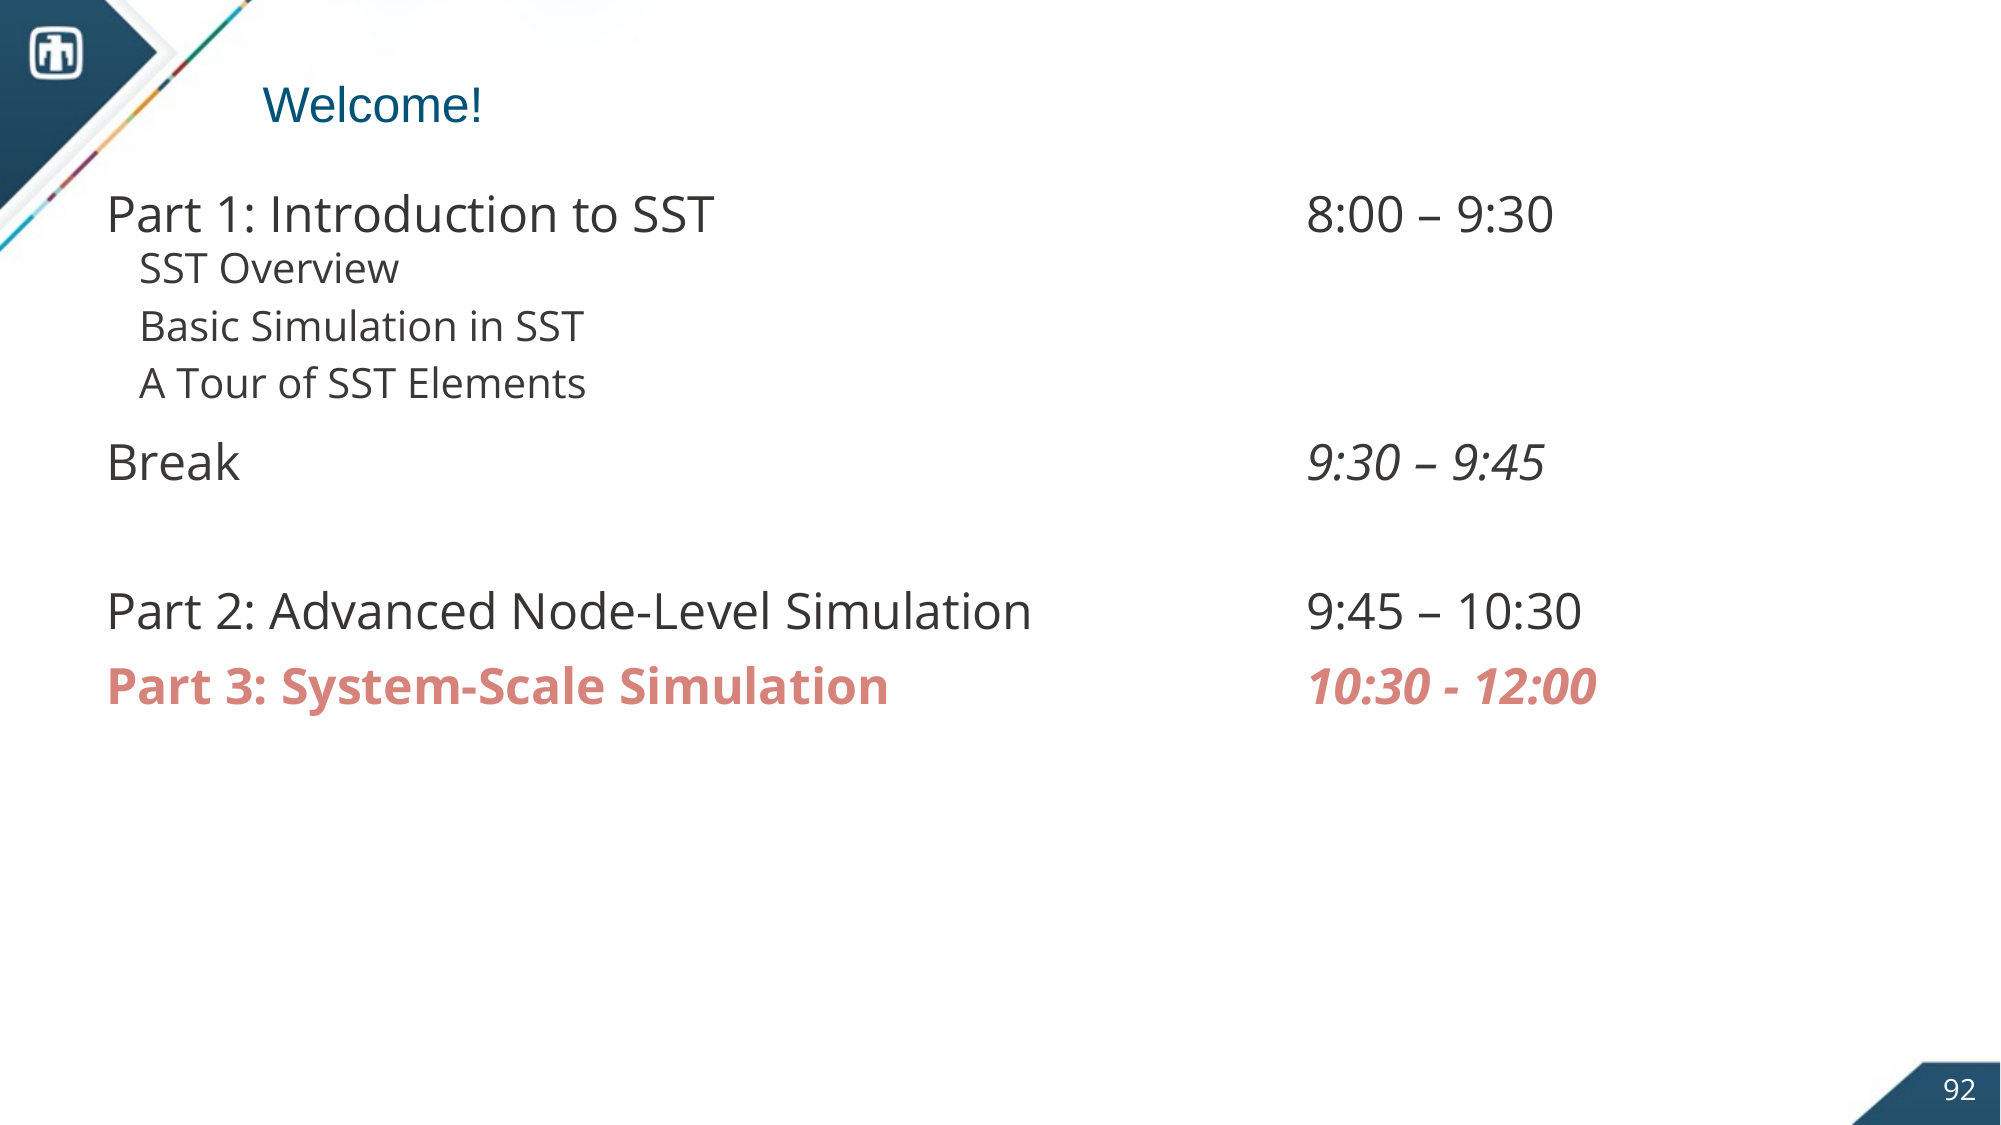

# Welcome!
Part 1: Introduction to SST				8:00 – 9:30
SST Overview
Basic Simulation in SST
A Tour of SST Elements
Break 								9:30 – 9:45

Part 2: Advanced Node-Level Simulation		9:45 – 10:30
Part 3: System-Scale Simulation			10:30 - 12:00
92